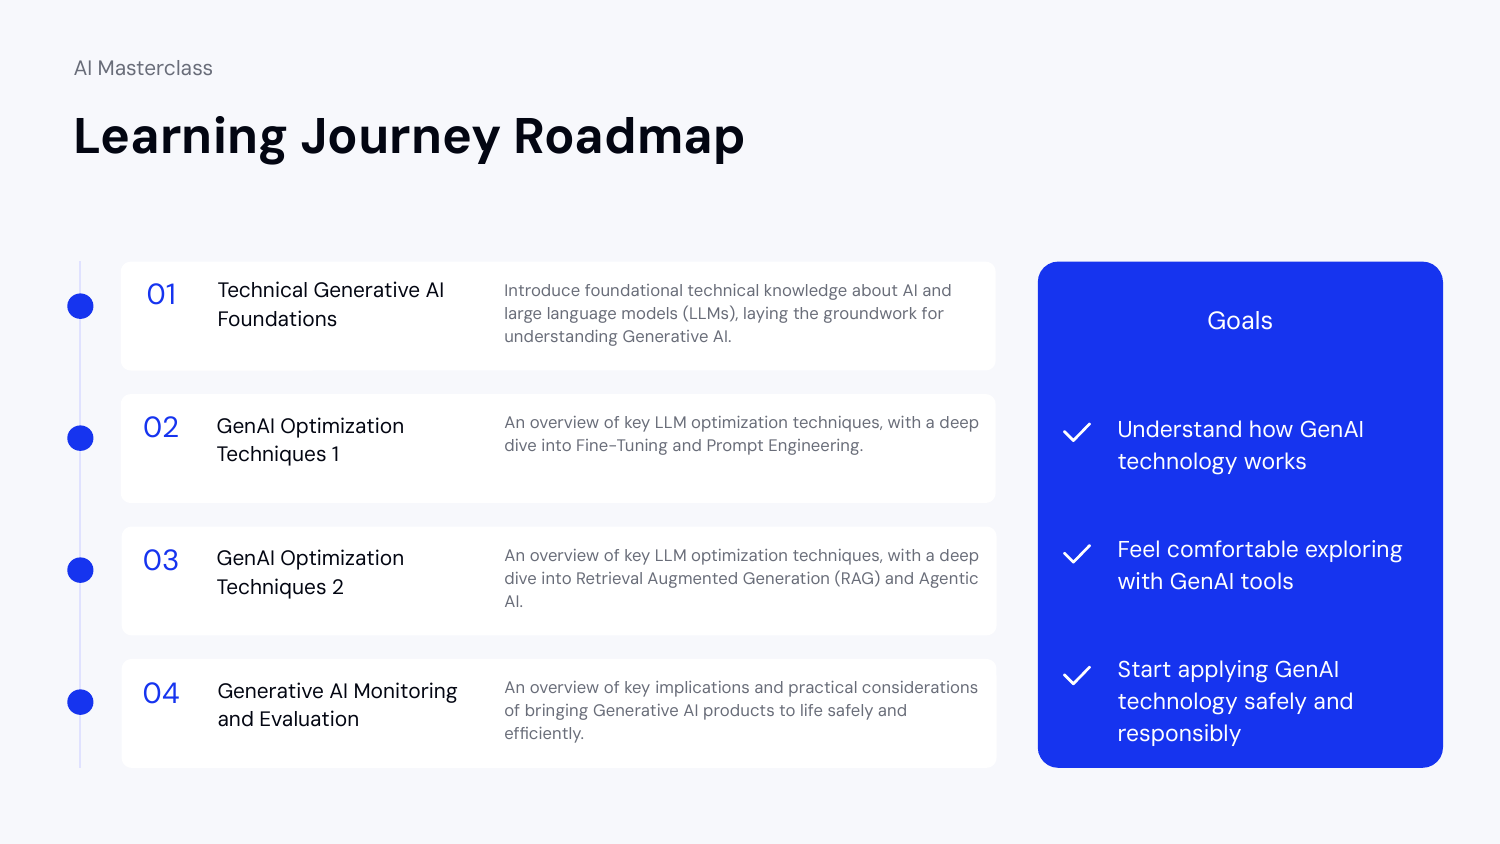

AI Masterclass
# Learning Journey Roadmap
Technical Generative AI Foundations
01
Introduce foundational technical knowledge about AI and large language models (LLMs), laying the groundwork for understanding Generative AI.

Goals

GenAI Optimization Techniques 1
02
An overview of key LLM optimization techniques, with a deep dive into Fine-Tuning and Prompt Engineering.

Understand how GenAI technology works

Feel comfortable exploring with GenAI tools
GenAI Optimization Techniques 2
03

An overview of key LLM optimization techniques, with a deep dive into Retrieval Augmented Generation (RAG) and Agentic AI.

Start applying GenAI technology safely and responsibly
Generative AI Monitoring and Evaluation
04
An overview of key implications and practical considerations of bringing Generative AI products to life safely and efficiently.